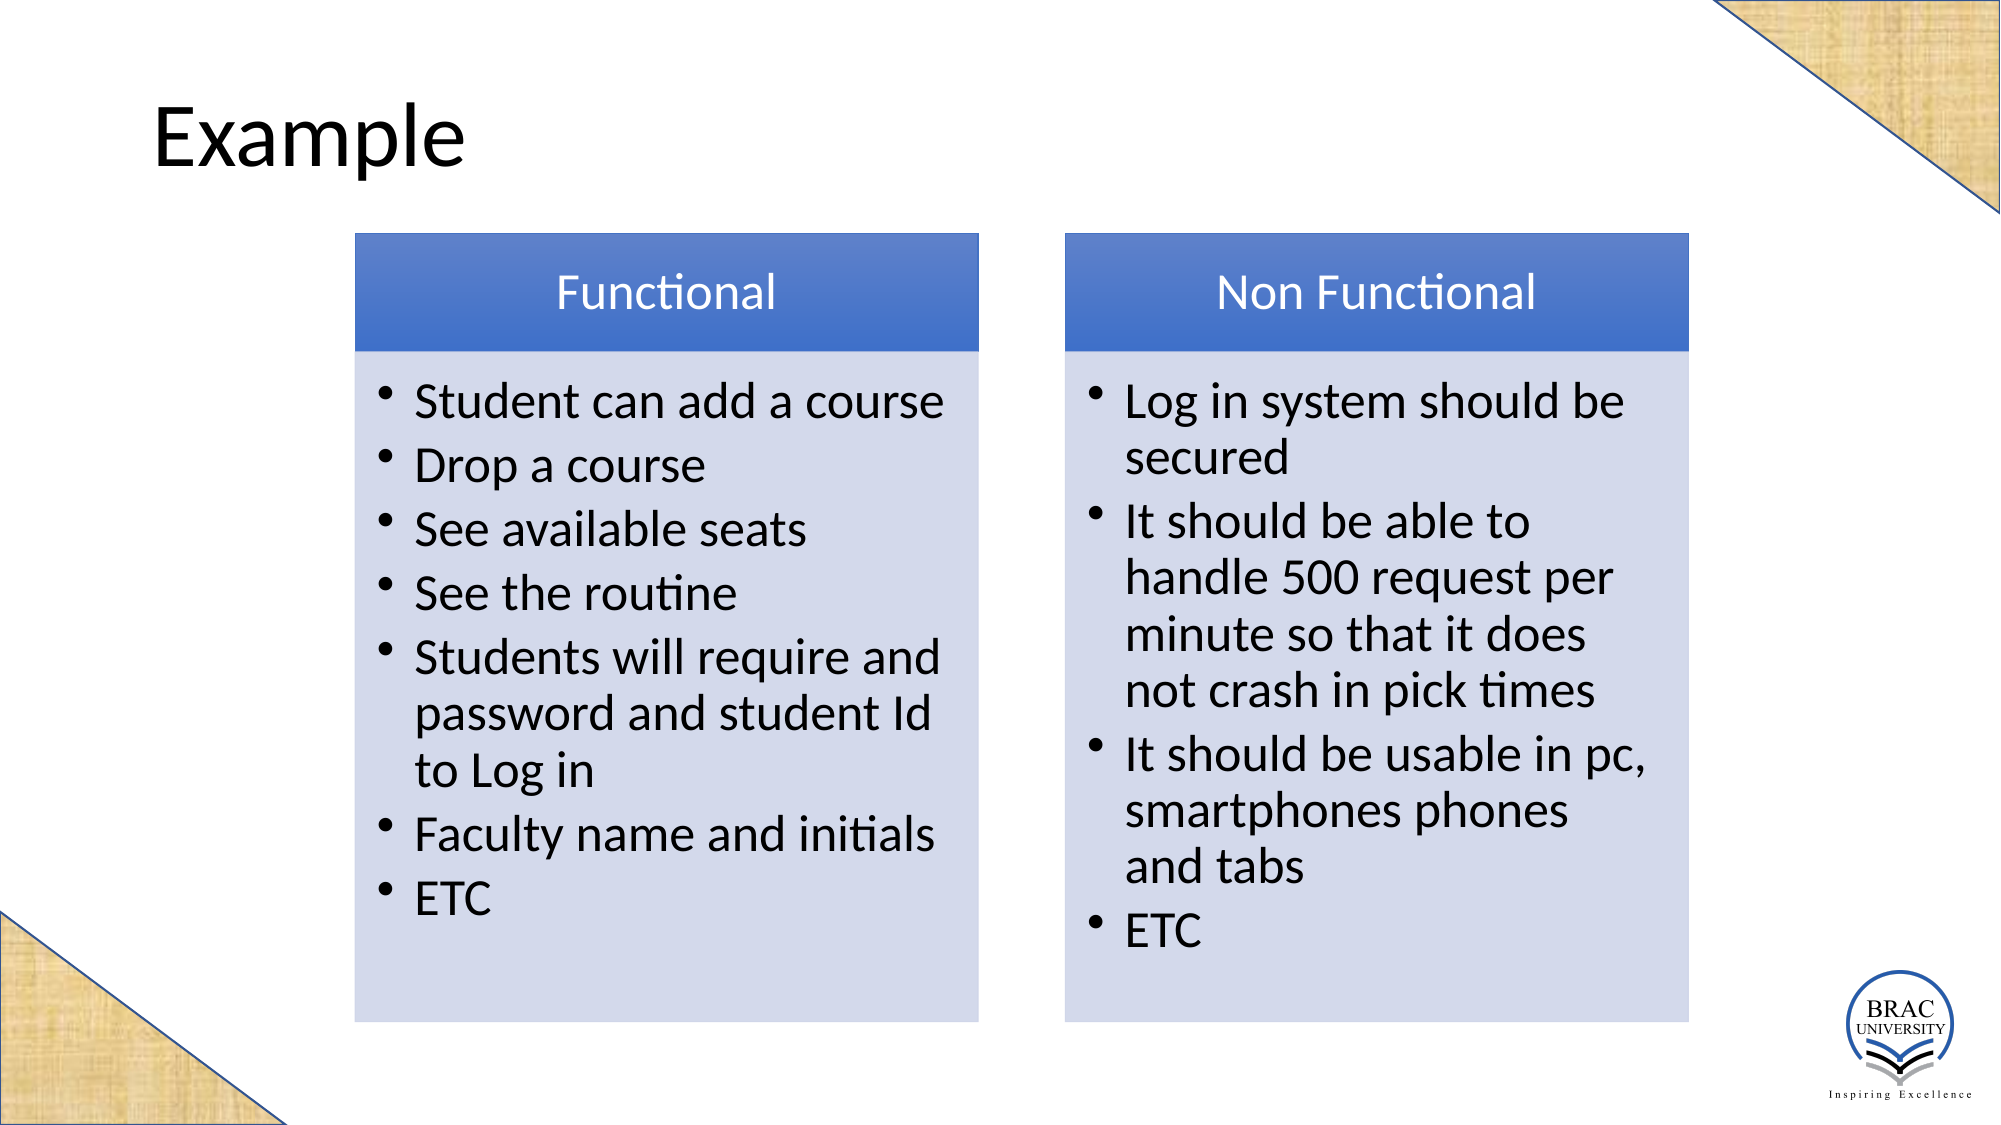

# Example
Functional
Student can add a course
Drop a course
See available seats
See the routine
Students will require and password and student Id to Log in
Faculty name and initials
ETC
Non Functional
Log in system should be secured
It should be able to handle 500 request per minute so that it does not crash in pick times
It should be usable in pc, smartphones phones and tabs
ETC